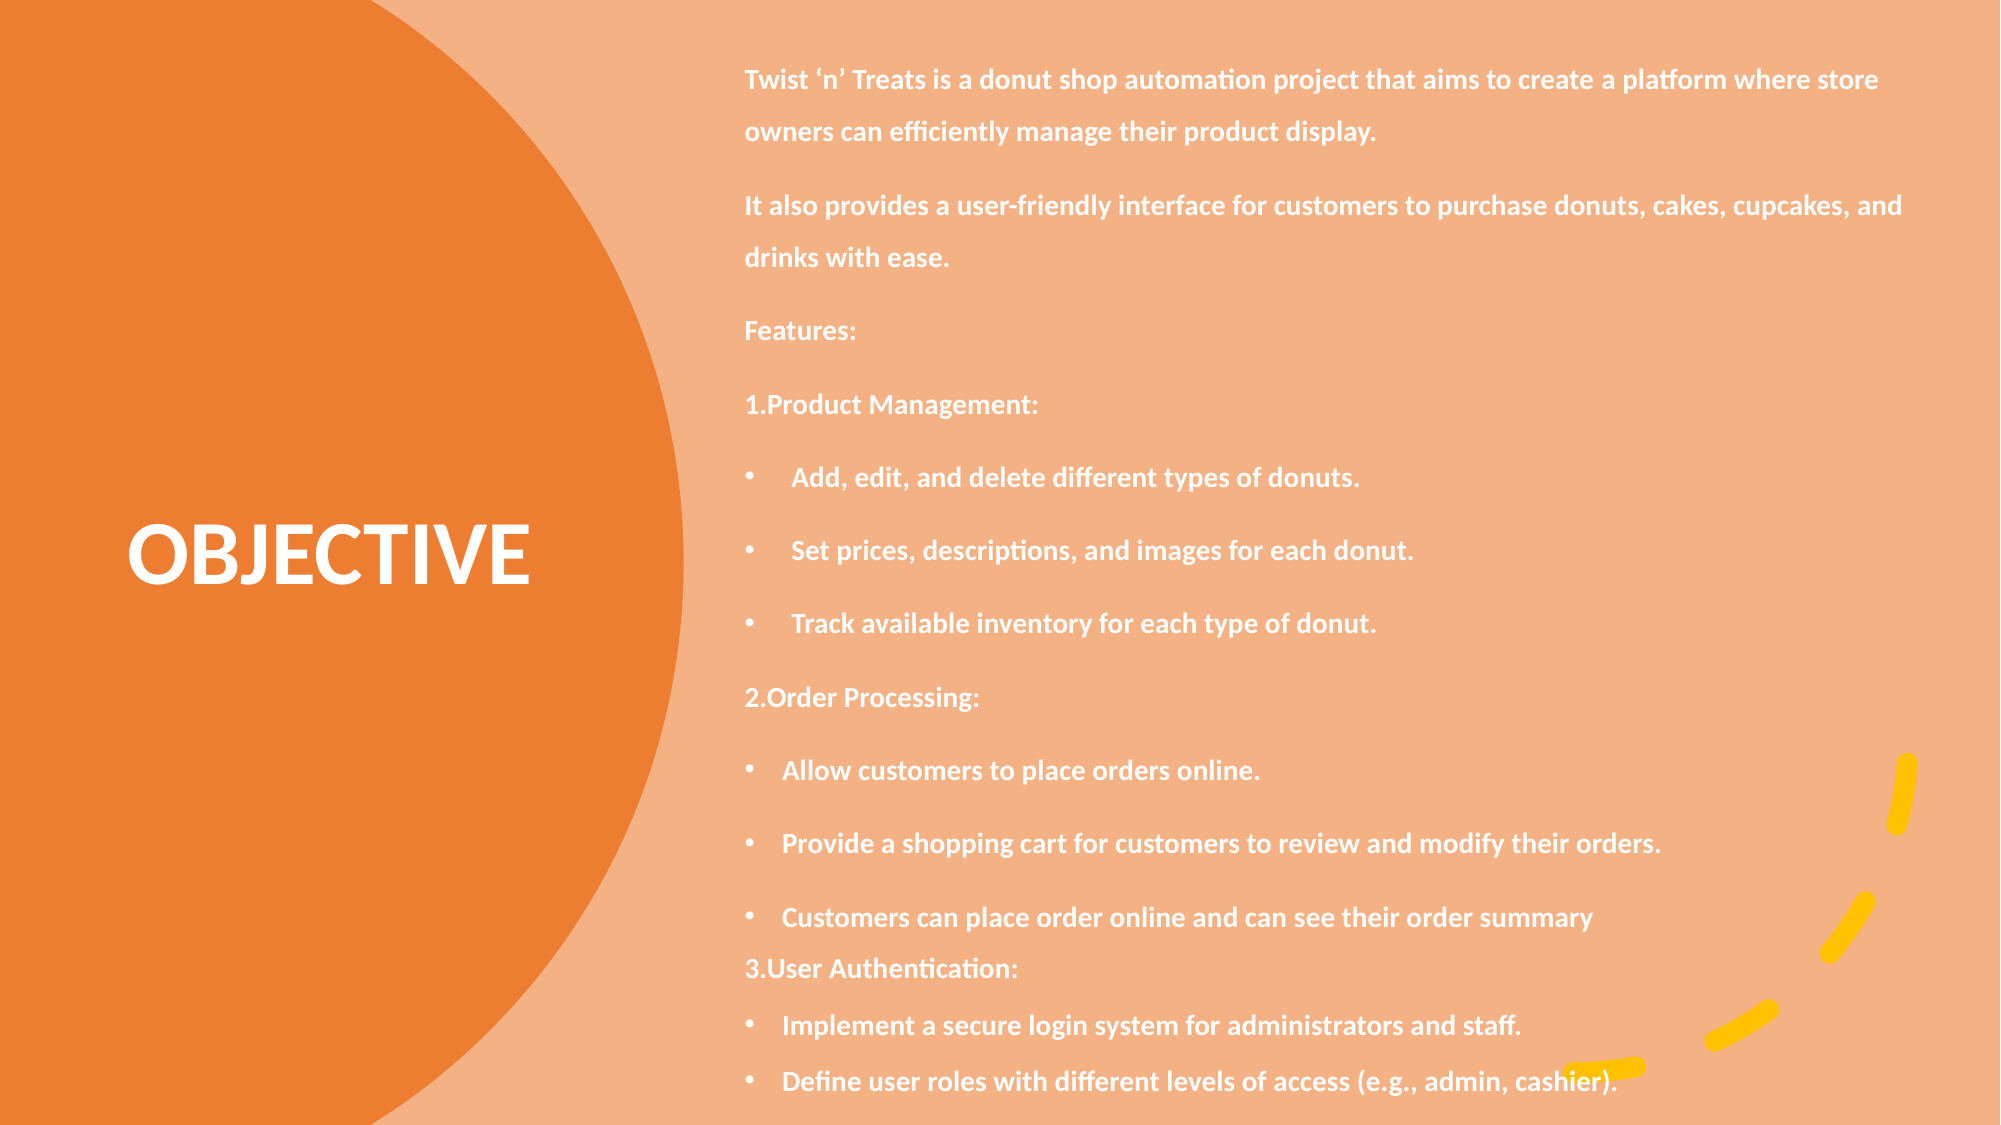

Twist ‘n’ Treats is a donut shop automation project that aims to create a platform where store owners can efficiently manage their product display.
It also provides a user-friendly interface for customers to purchase donuts, cakes, cupcakes, and drinks with ease.
Features:
1.Product Management:
Add, edit, and delete different types of donuts.
Set prices, descriptions, and images for each donut.
Track available inventory for each type of donut.
2.Order Processing:
Allow customers to place orders online.
Provide a shopping cart for customers to review and modify their orders.
Customers can place order online and can see their order summary
3.User Authentication:
Implement a secure login system for administrators and staff.
Define user roles with different levels of access (e.g., admin, cashier).

# OBJECTIVE